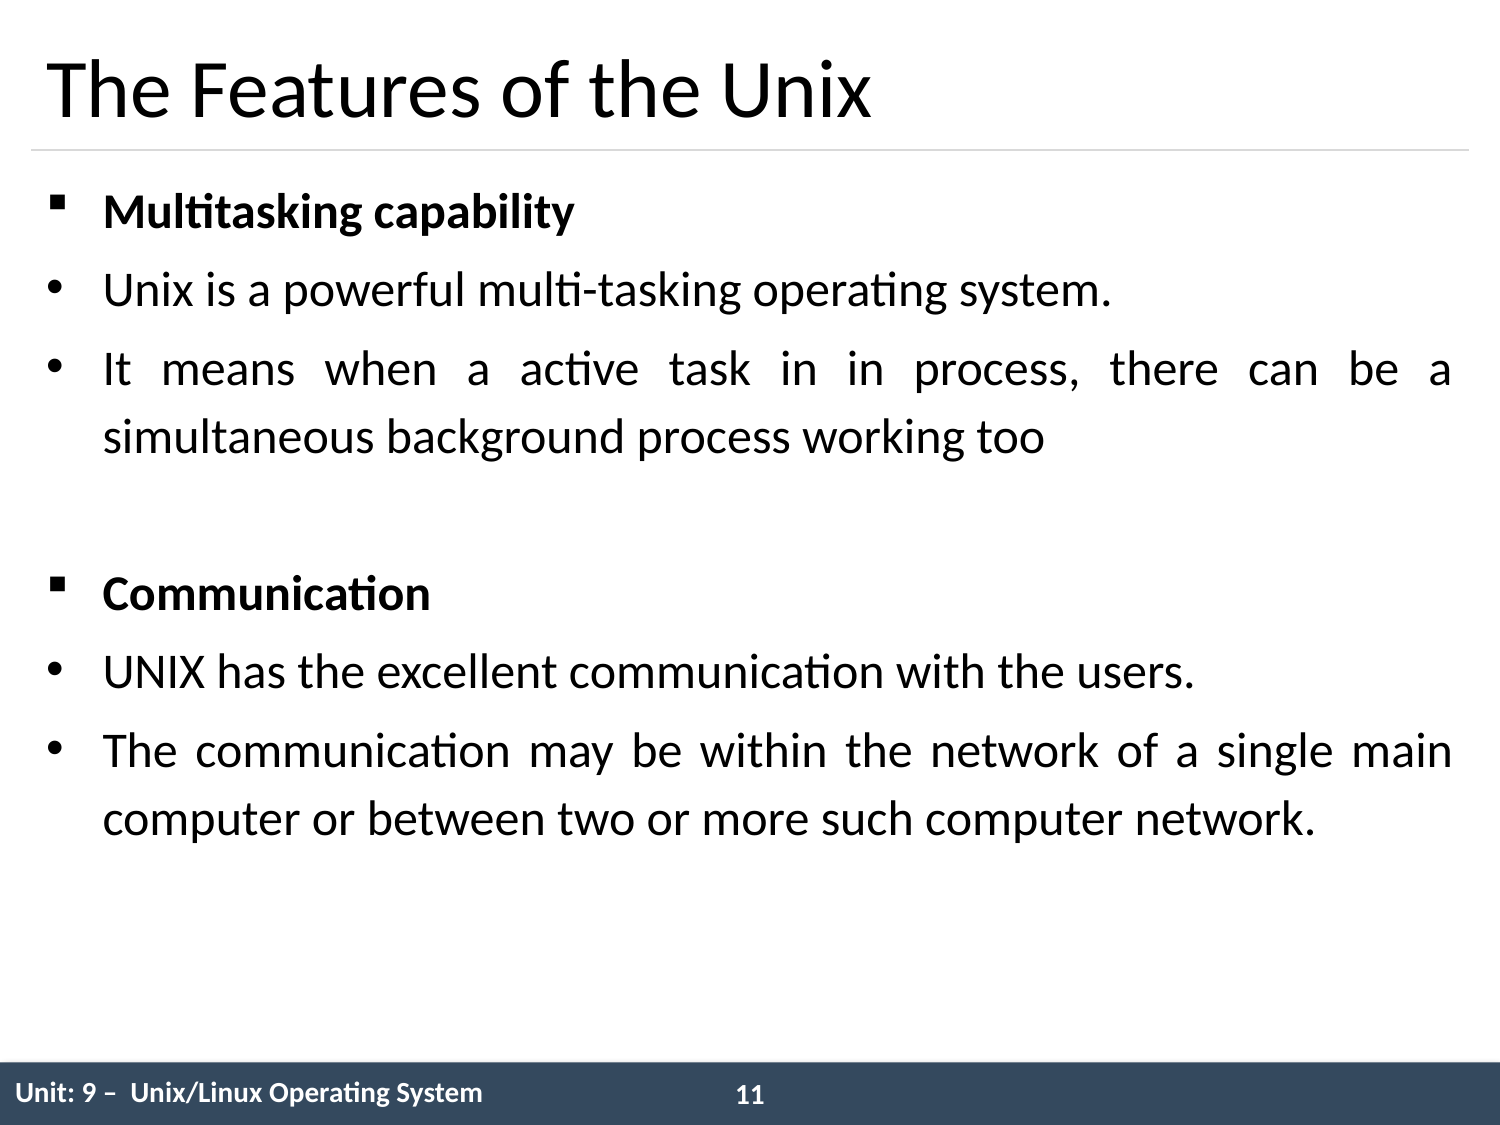

# The Features of the Unix
Multitasking capability
Unix is a powerful multi-tasking operating system.
It means when a active task in in process, there can be a simultaneous background process working too

Communication
UNIX has the excellent communication with the users.
The communication may be within the network of a single main computer or between two or more such computer network.